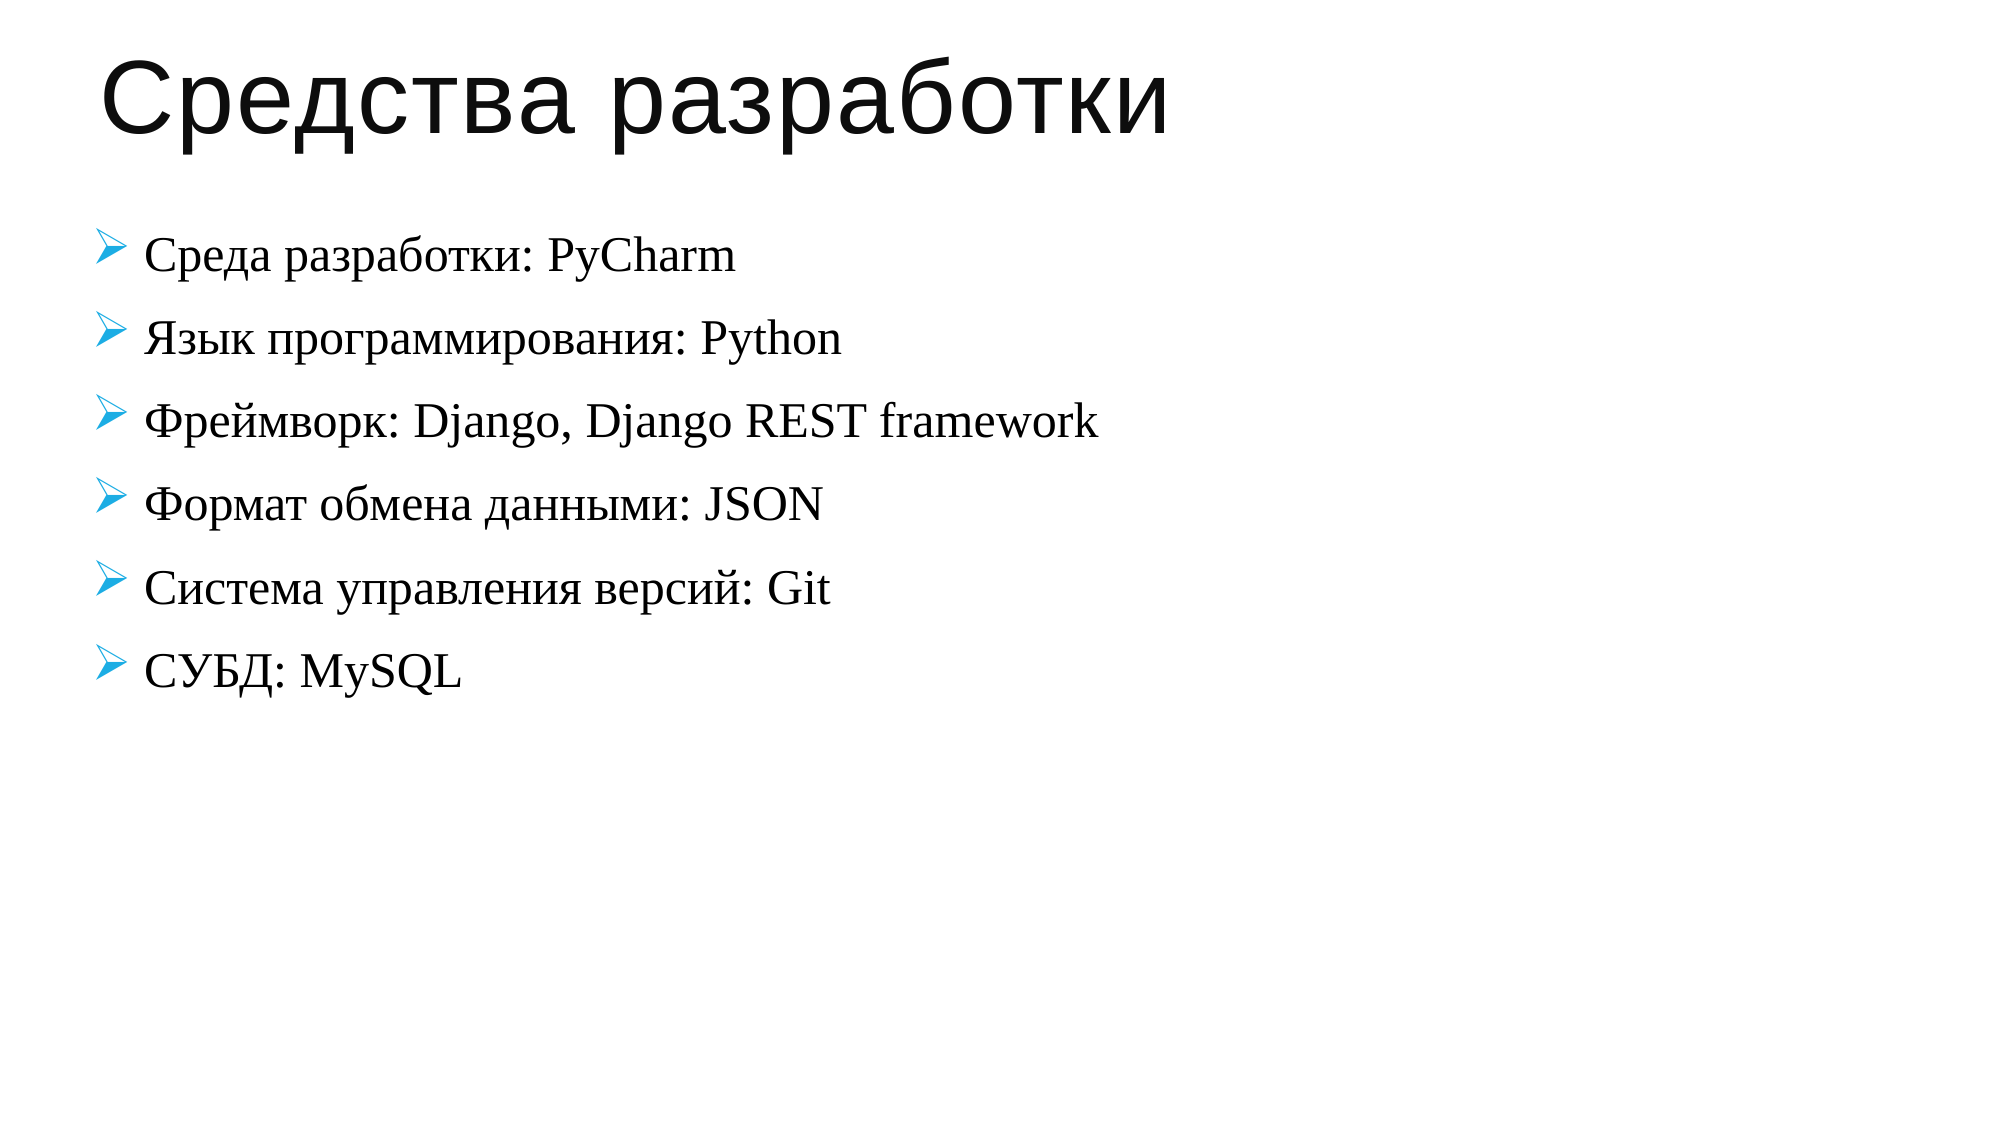

Средства разработки
 Среда разработки: PyCharm
 Язык программирования: Python
 Фреймворк: Django, Django REST framework
 Формат обмена данными: JSON
 Система управления версий: Git
 СУБД: MySQL